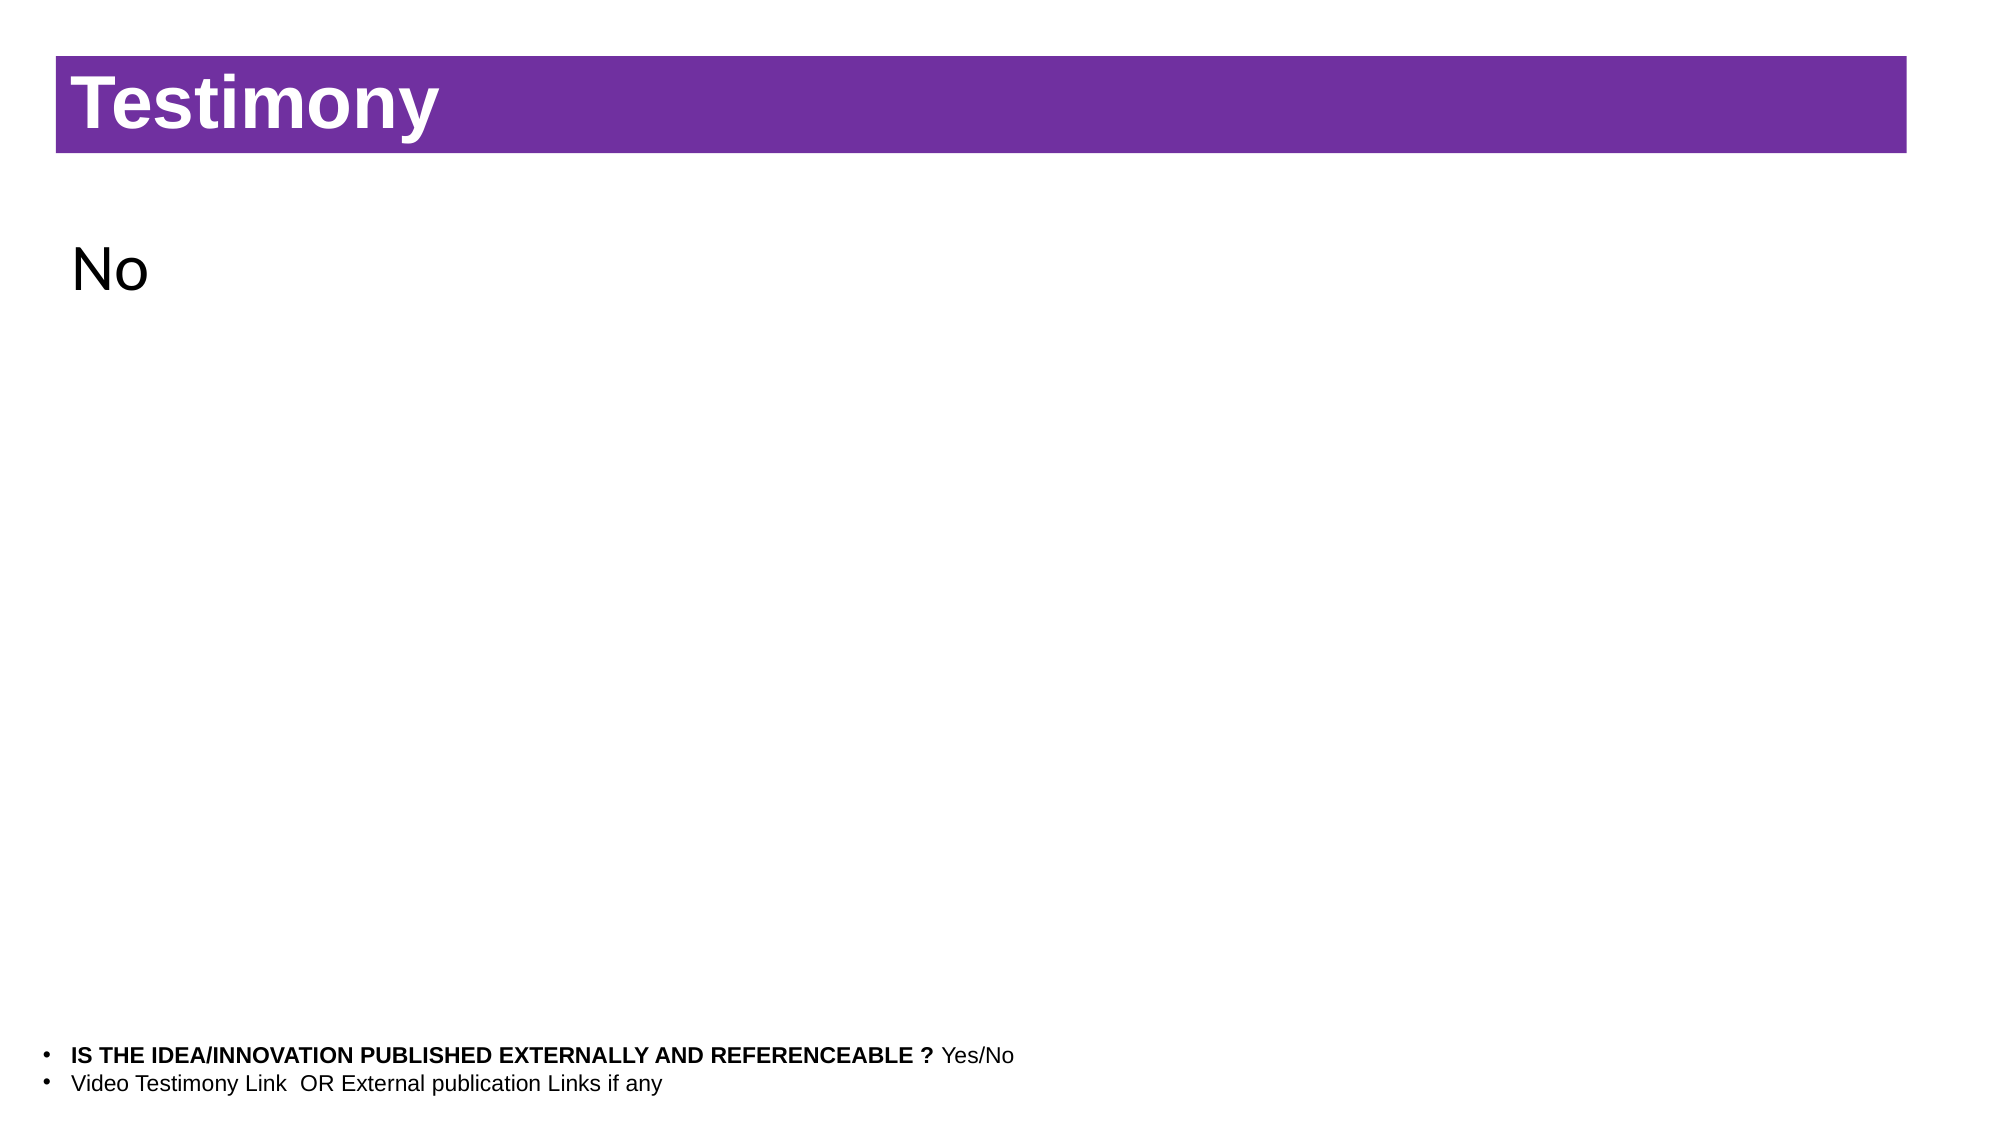

Testimony
No
IS THE IDEA/INNOVATION PUBLISHED EXTERNALLY AND REFERENCEABLE ? Yes/No
Video Testimony Link  OR External publication Links if any